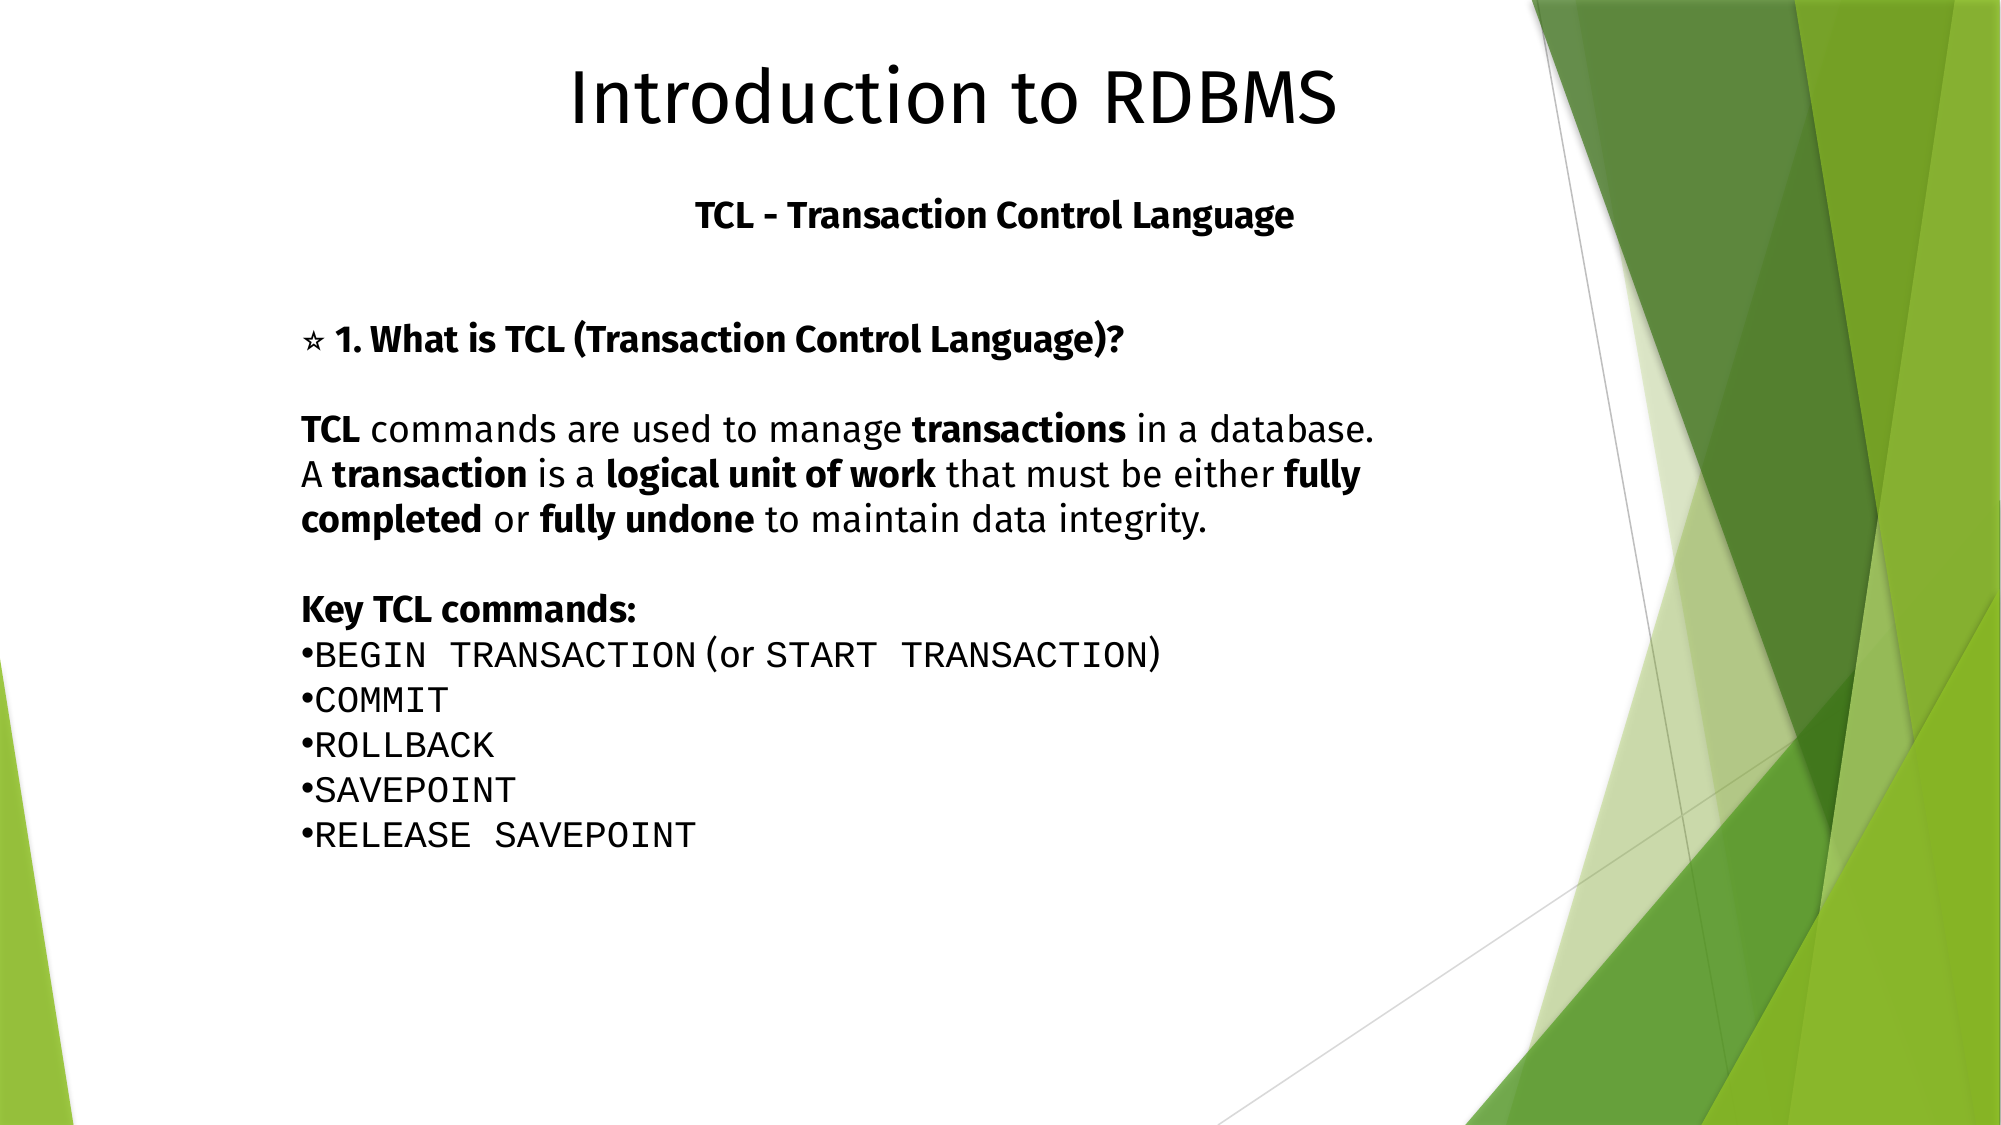

# Introduction to RDBMS
		TCL - Transaction Control Language
⭐ 1. What is TCL (Transaction Control Language)?

TCL commands are used to manage transactions in a database.
A transaction is a logical unit of work that must be either fully completed or fully undone to maintain data integrity.

Key TCL commands:
BEGIN TRANSACTION (or START TRANSACTION)
COMMIT
ROLLBACK
SAVEPOINT
RELEASE SAVEPOINT